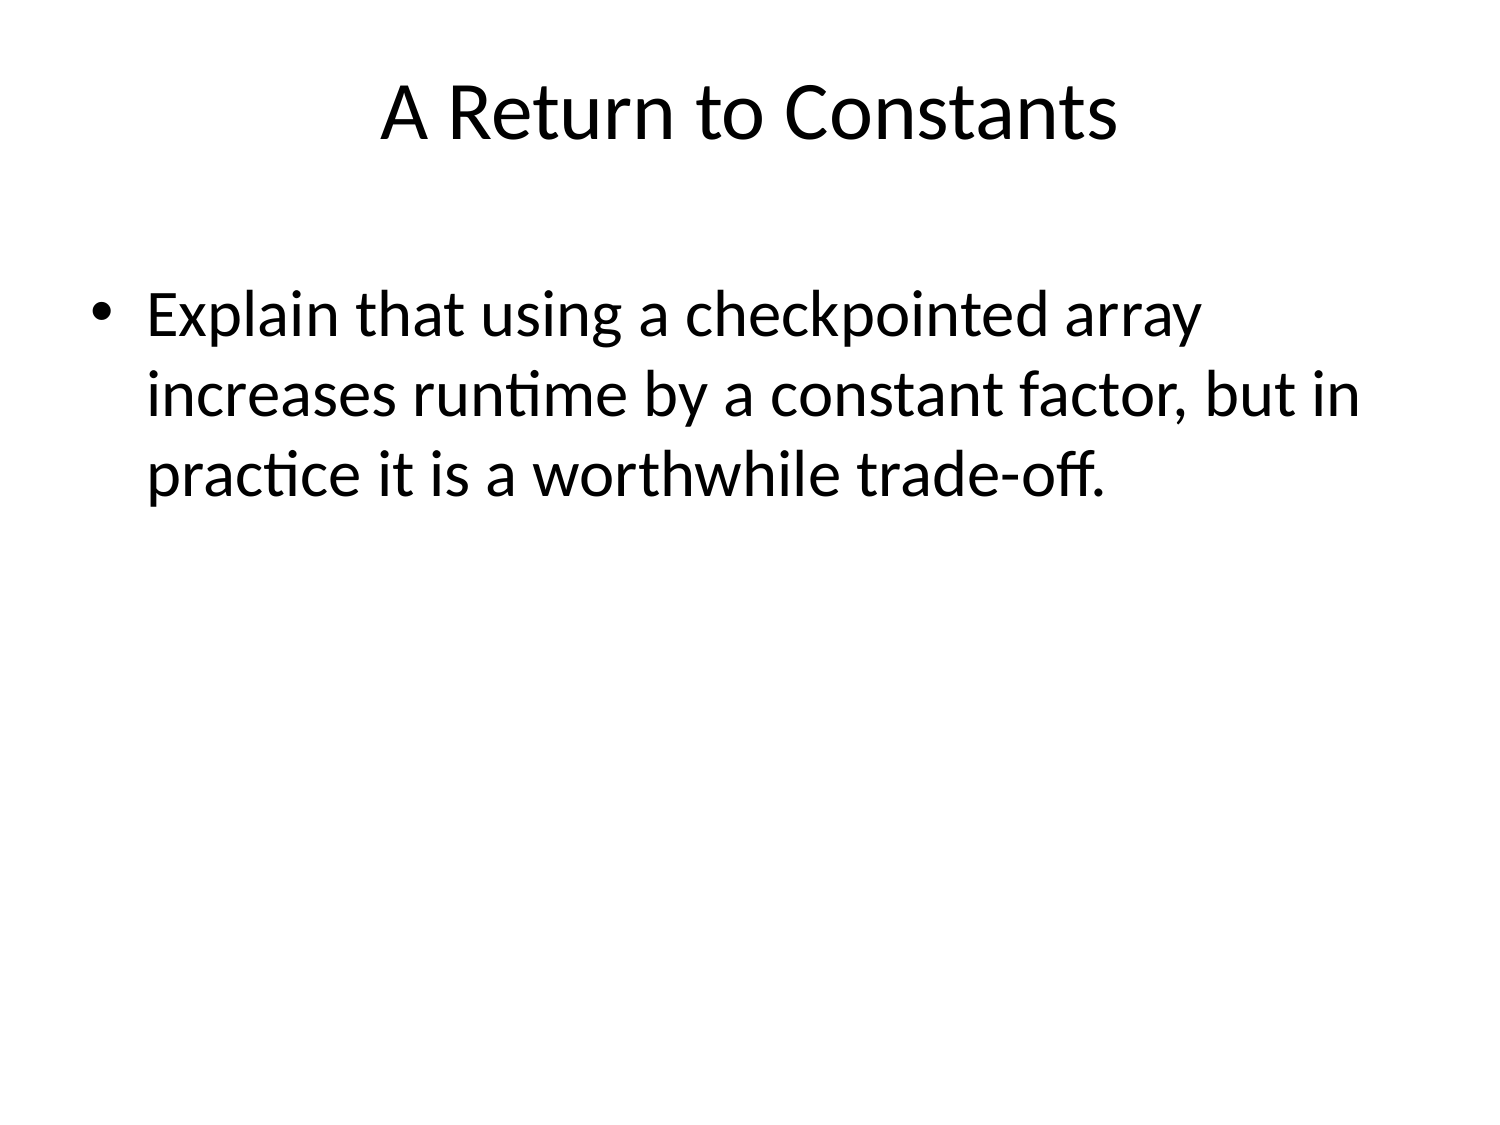

# A Return to Constants
Explain that using a checkpointed array increases runtime by a constant factor, but in practice it is a worthwhile trade-off.